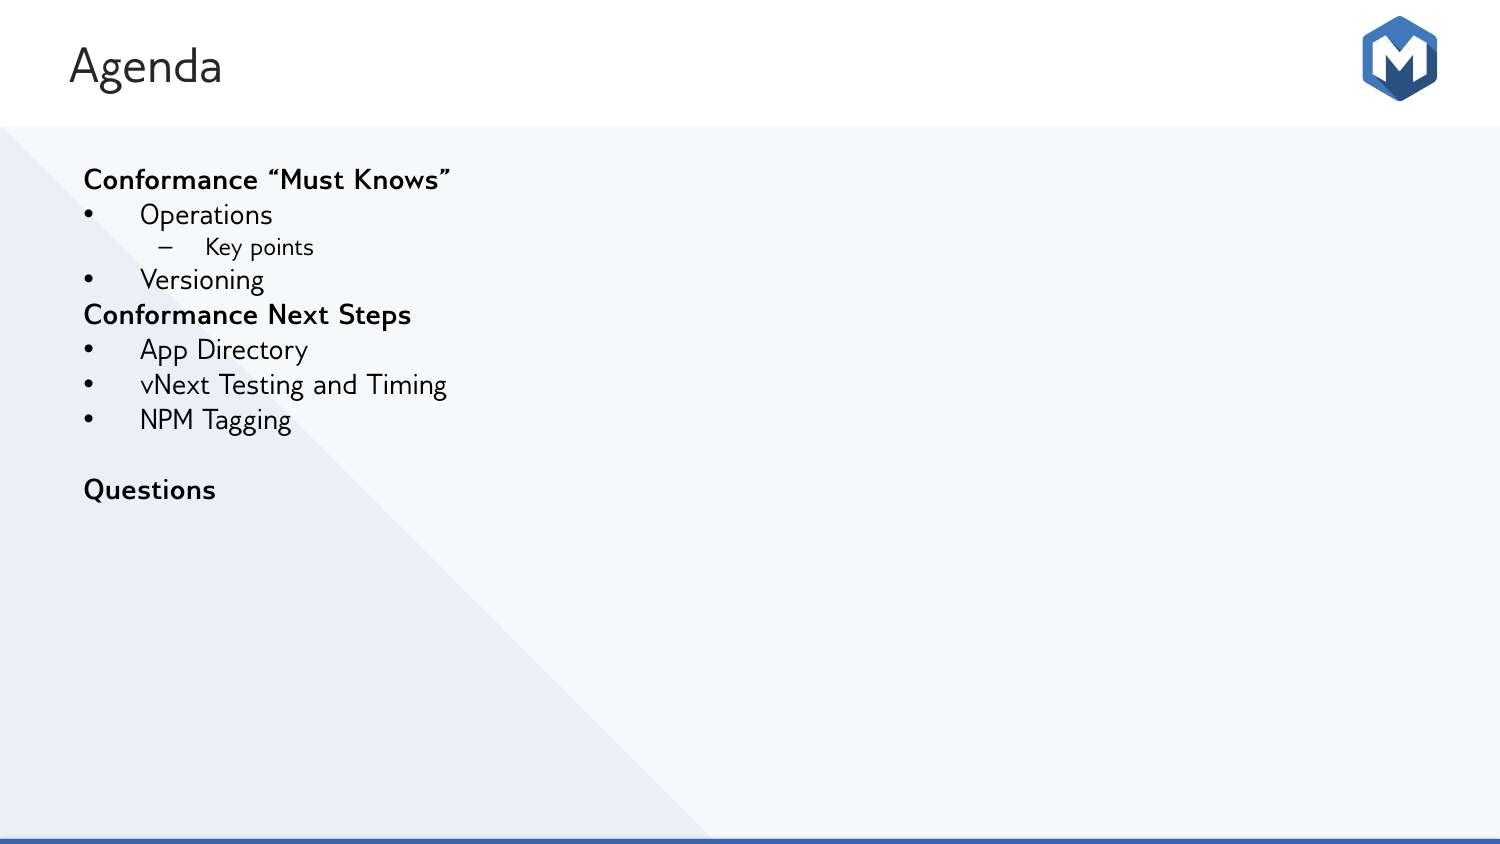

# Agenda
Conformance “Must Knows”
Operations
Key points
Versioning
Conformance Next Steps
App Directory
vNext Testing and Timing
NPM Tagging

Questions